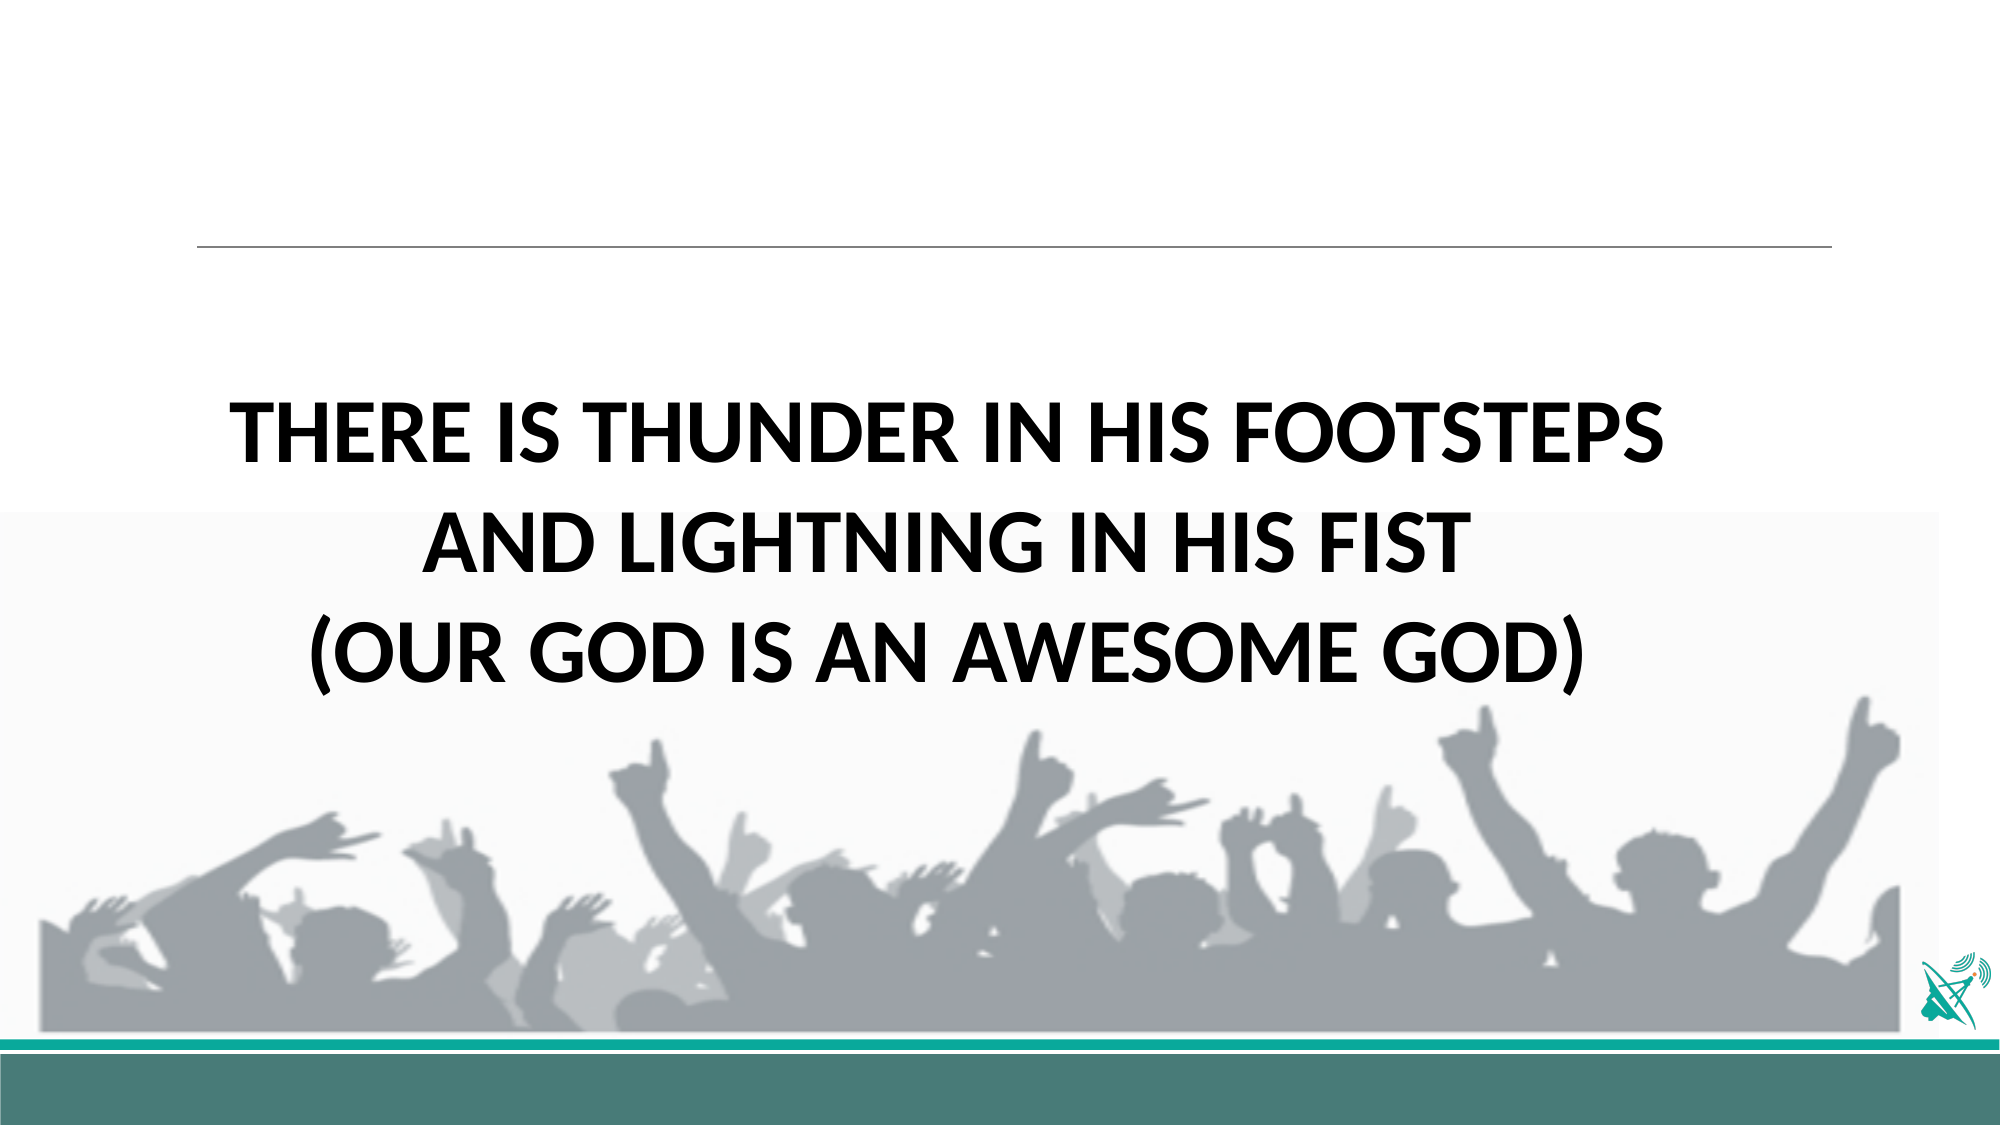

THERE IS THUNDER IN HIS FOOTSTEPS
AND LIGHTNING IN HIS FIST
(OUR GOD IS AN AWESOME GOD)